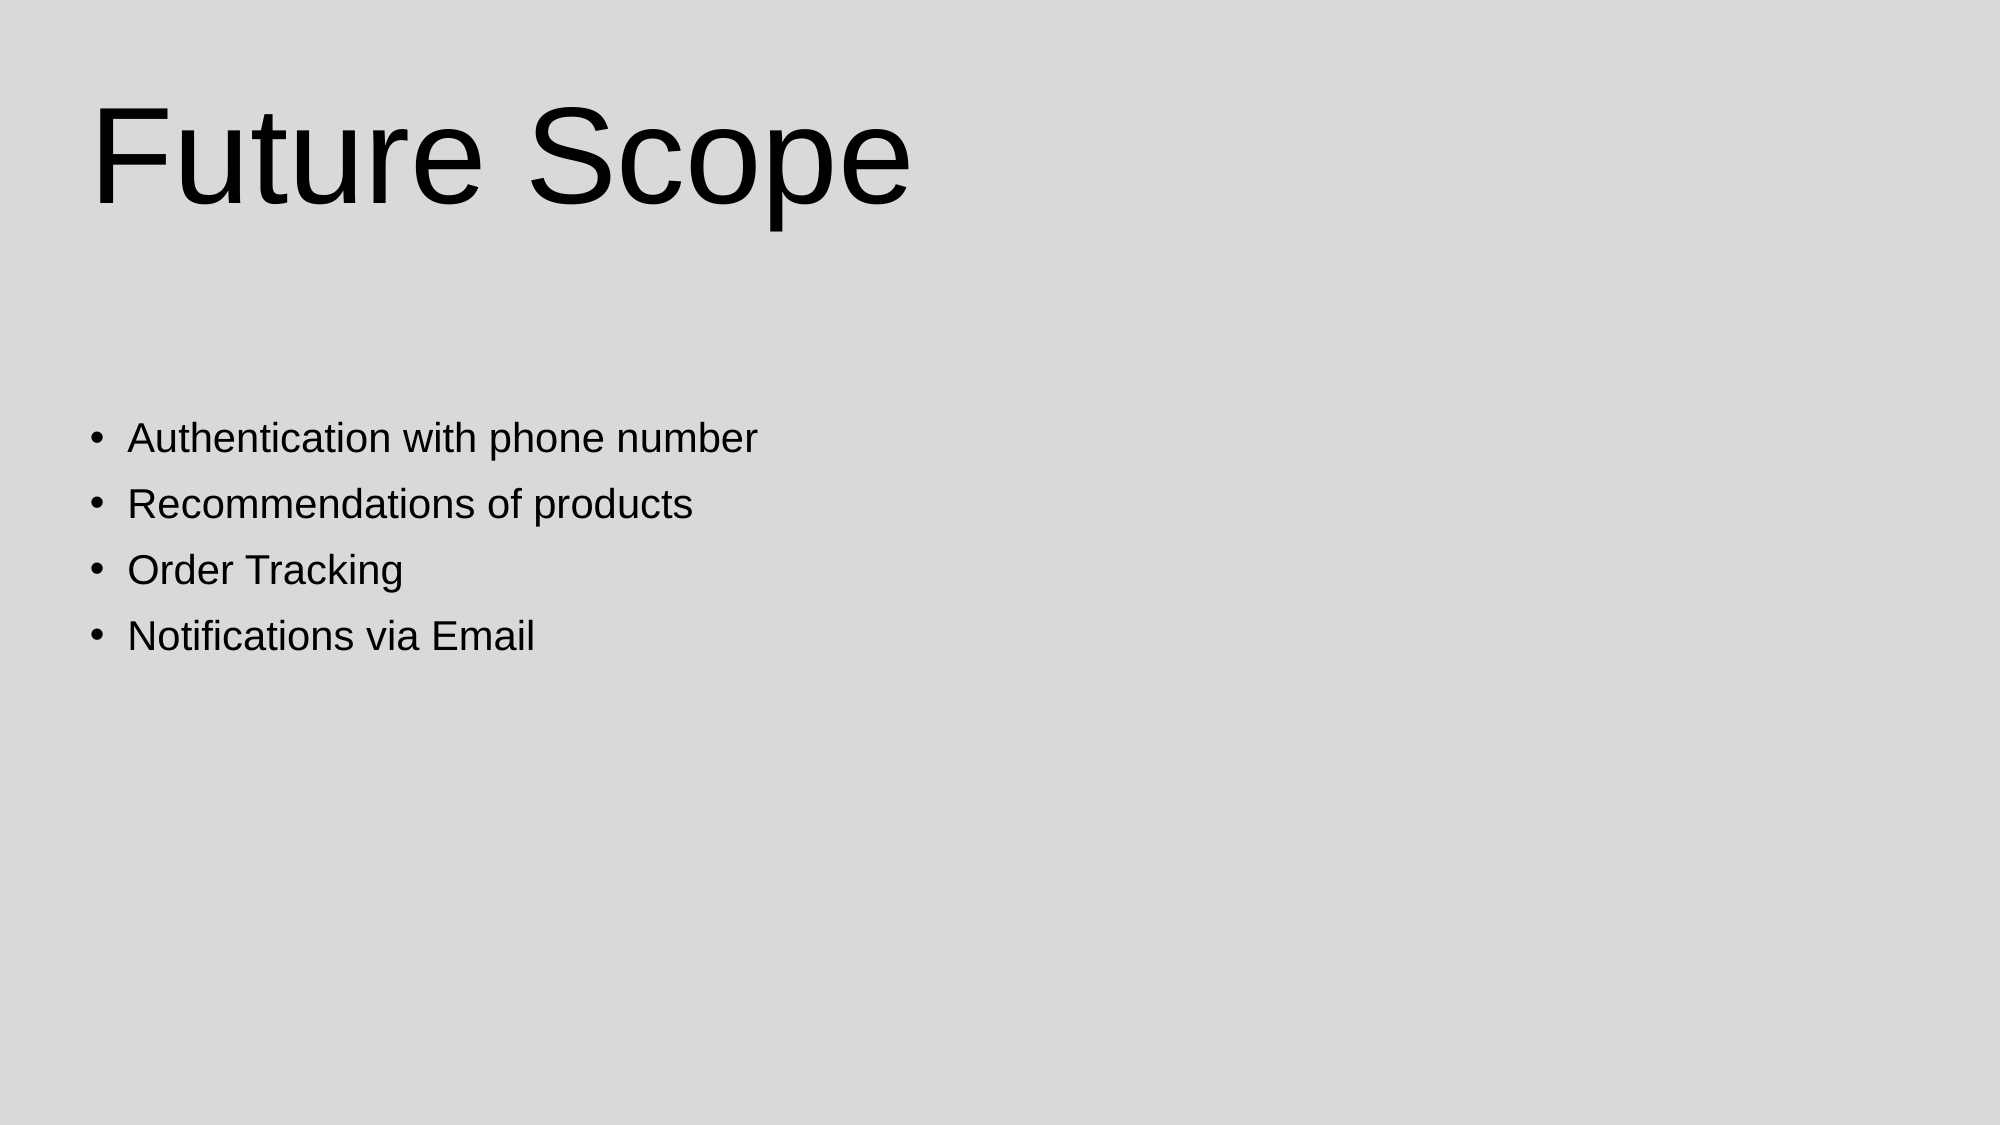

Future Scope
Authentication with phone number
Recommendations of products
Order Tracking
Notifications via Email